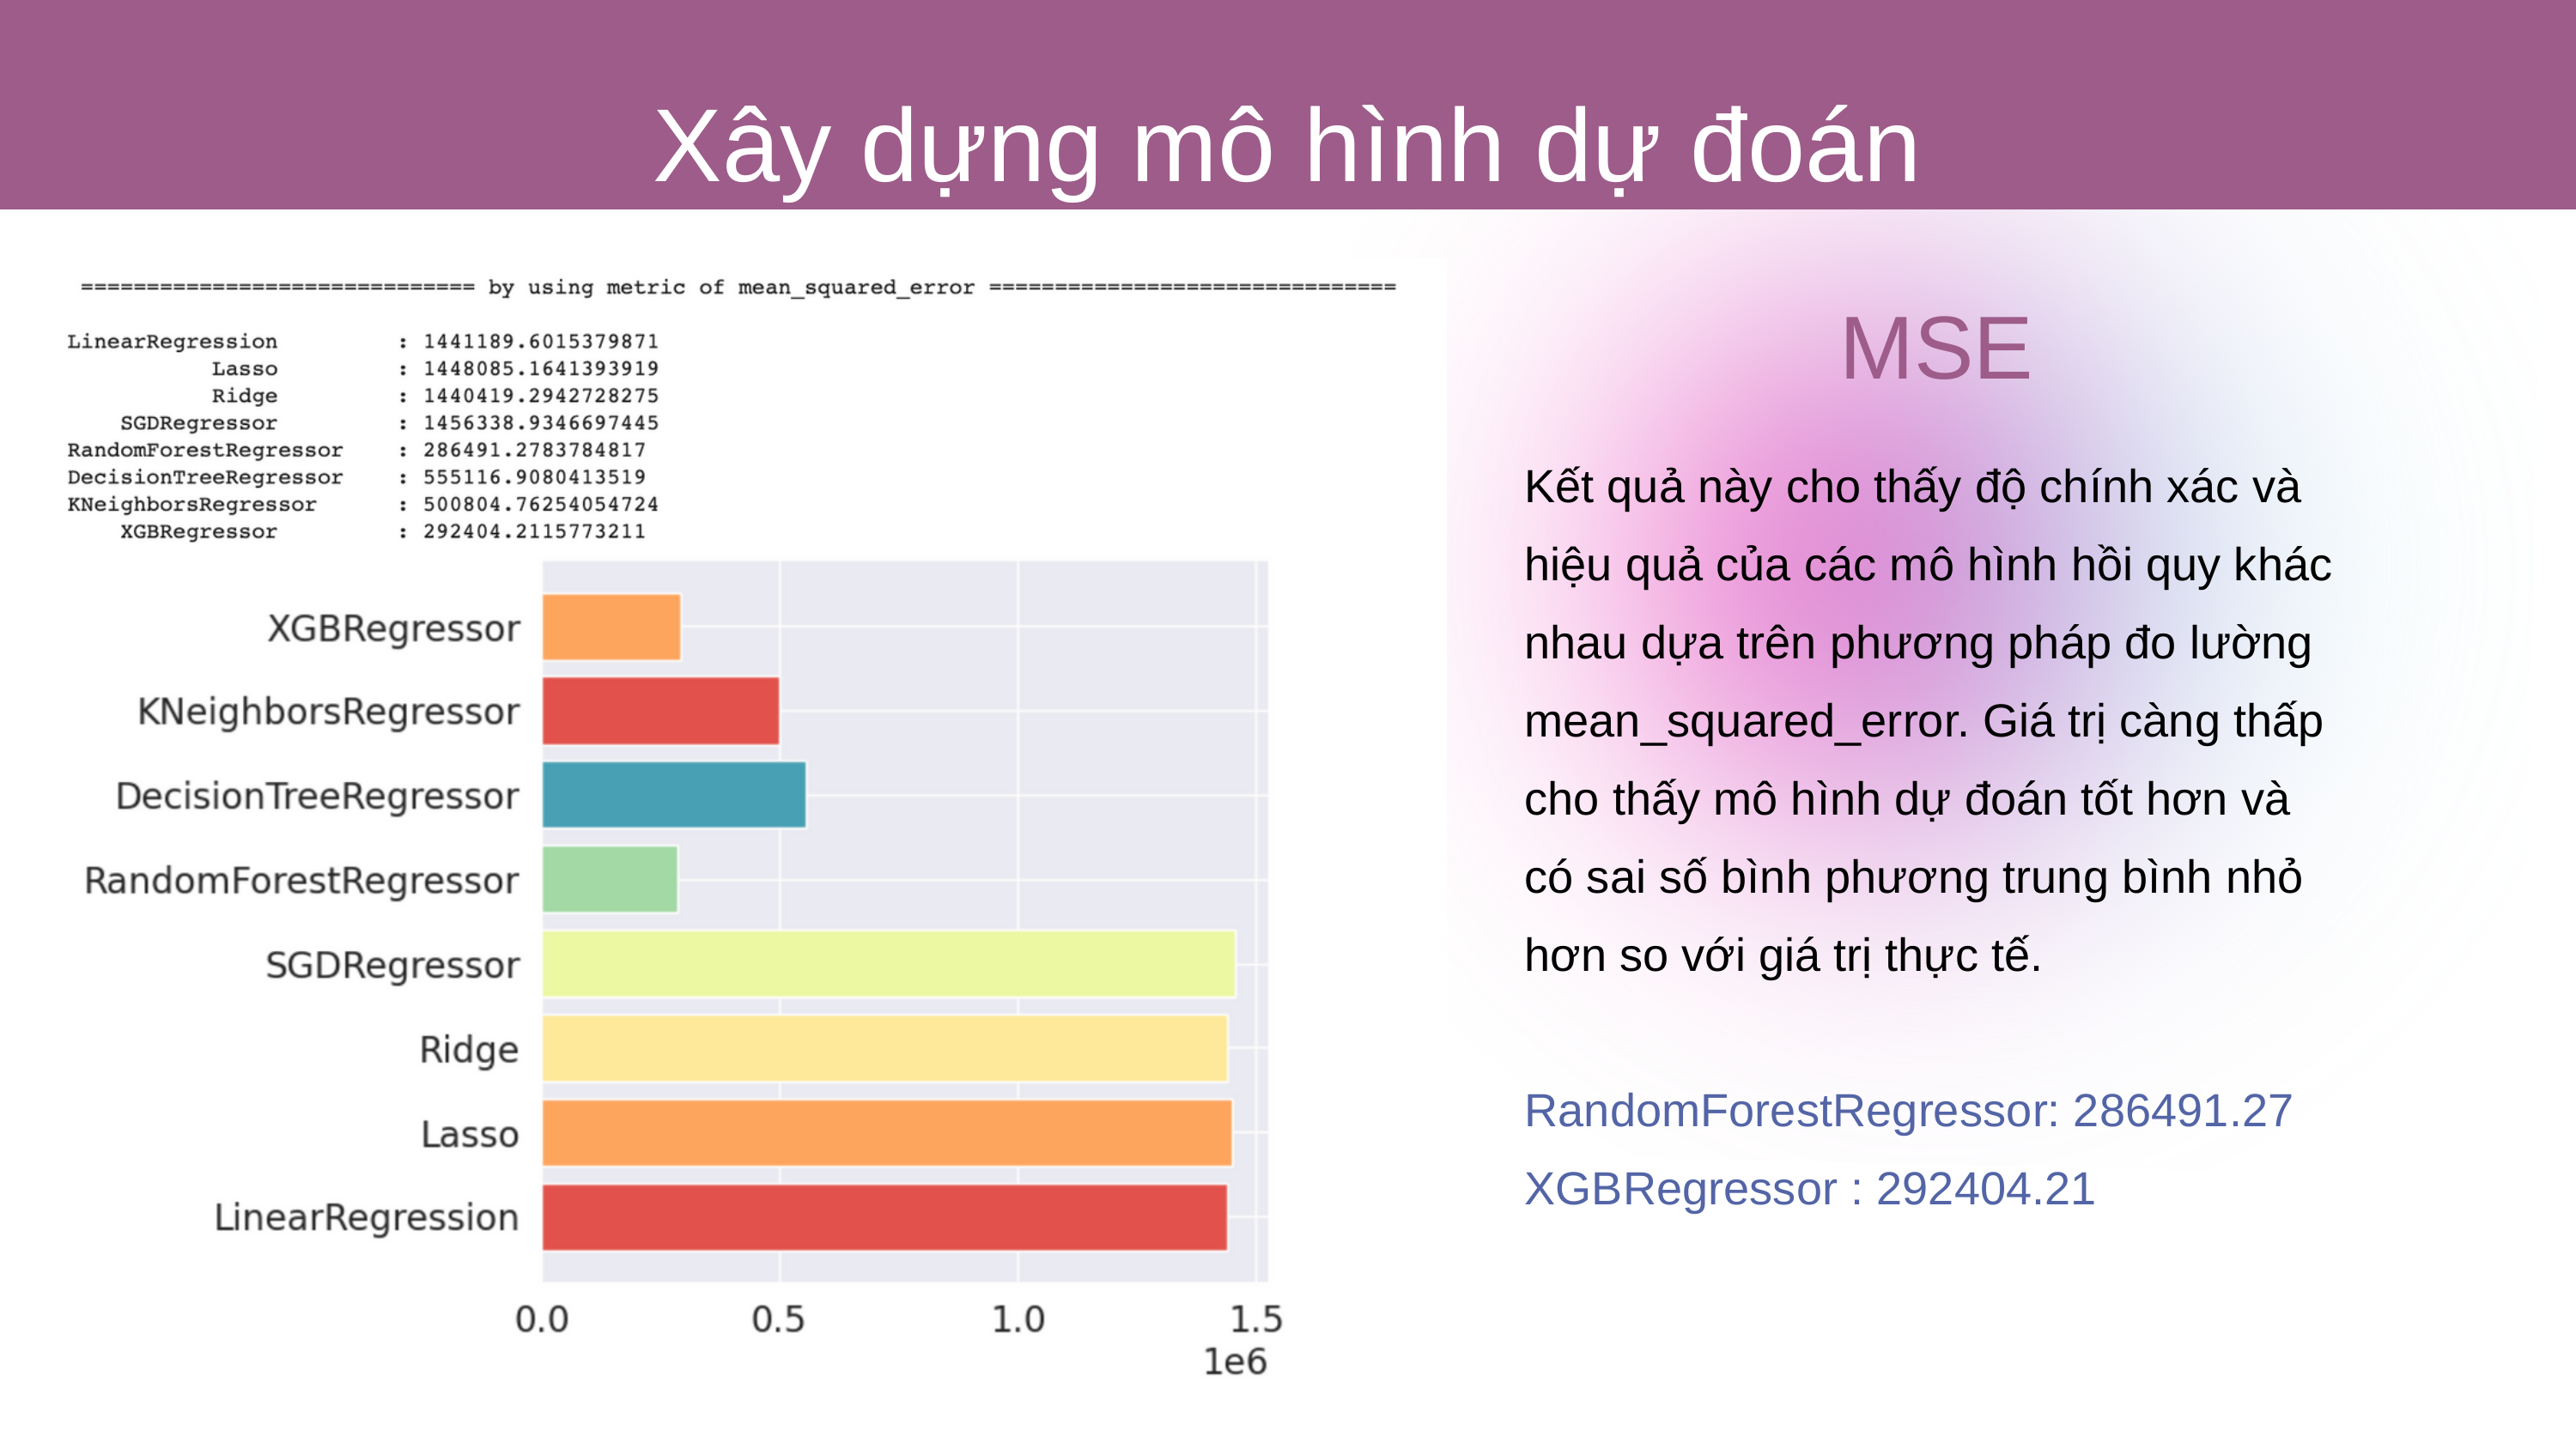

Xây dựng mô hình dự đoán
MSE

Kết quả này cho thấy độ chính xác và hiệu quả của các mô hình hồi quy khác nhau dựa trên phương pháp đo lường mean_squared_error. Giá trị càng thấp cho thấy mô hình dự đoán tốt hơn và có sai số bình phương trung bình nhỏ hơn so với giá trị thực tế.

RandomForestRegressor: 286491.27
XGBRegressor : 292404.21